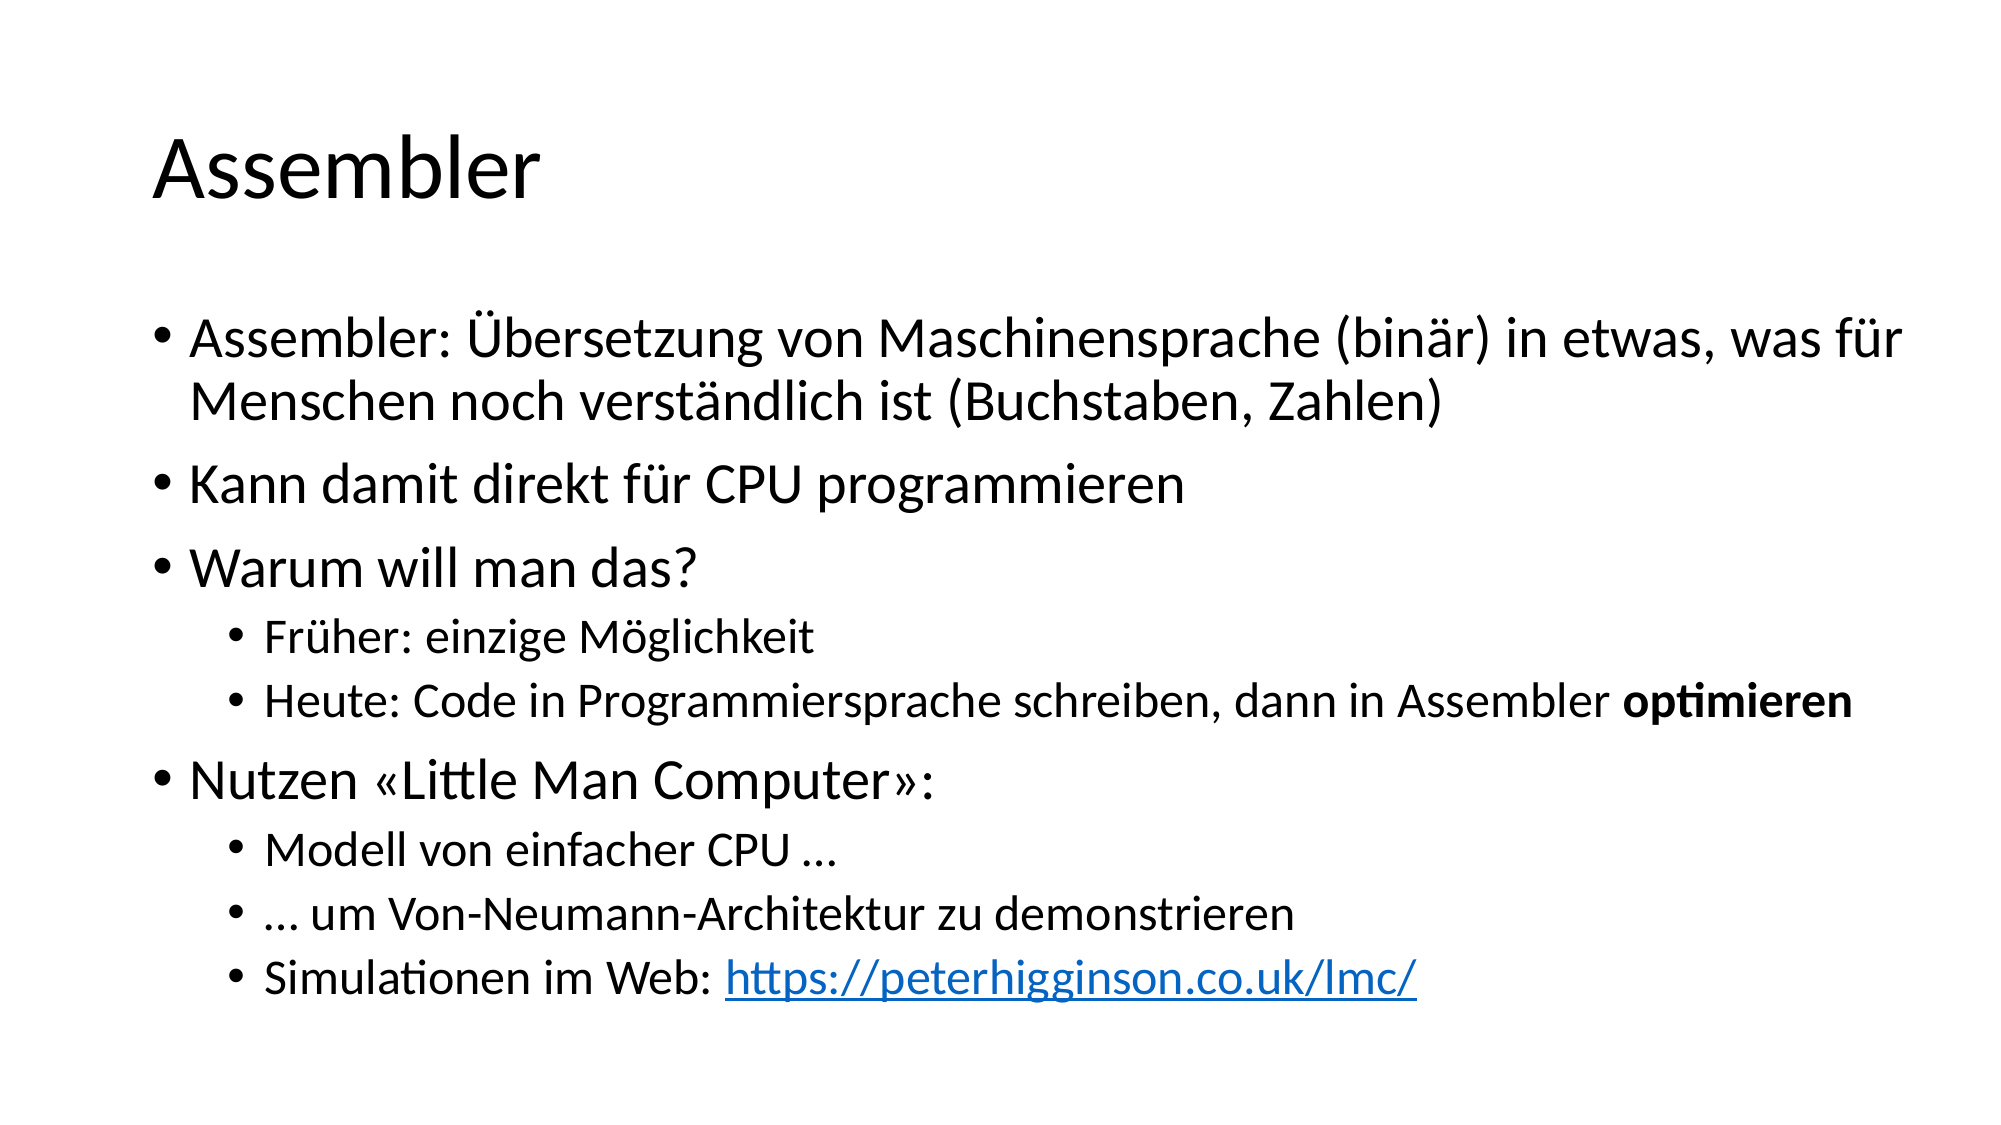

# Assembler
Assembler: Übersetzung von Maschinensprache (binär) in etwas, was für Menschen noch verständlich ist (Buchstaben, Zahlen)
Kann damit direkt für CPU programmieren
Warum will man das?
Früher: einzige Möglichkeit
Heute: Code in Programmiersprache schreiben, dann in Assembler optimieren
Nutzen «Little Man Computer»:
Modell von einfacher CPU …
… um Von-Neumann-Architektur zu demonstrieren
Simulationen im Web: https://peterhigginson.co.uk/lmc/